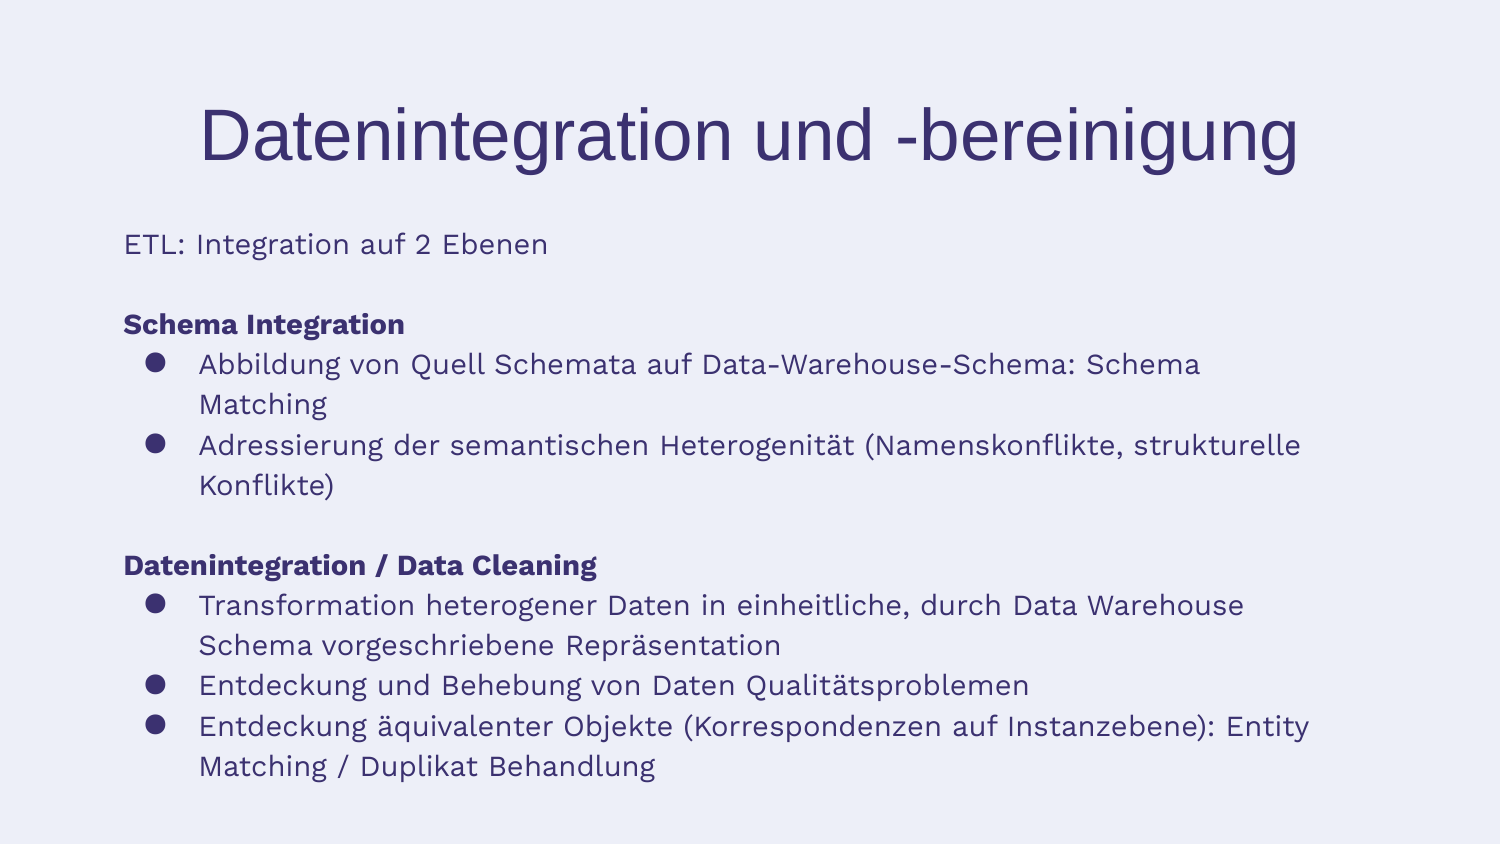

# Datenintegration und -bereinigung
ETL: Integration auf 2 Ebenen

Schema Integration
Abbildung von Quell Schemata auf Data-Warehouse-Schema: Schema Matching
Adressierung der semantischen Heterogenität (Namenskonflikte, strukturelle Konflikte)

Datenintegration / Data Cleaning
Transformation heterogener Daten in einheitliche, durch Data Warehouse Schema vorgeschriebene Repräsentation
Entdeckung und Behebung von Daten Qualitätsproblemen
Entdeckung äquivalenter Objekte (Korrespondenzen auf Instanzebene): Entity Matching / Duplikat Behandlung